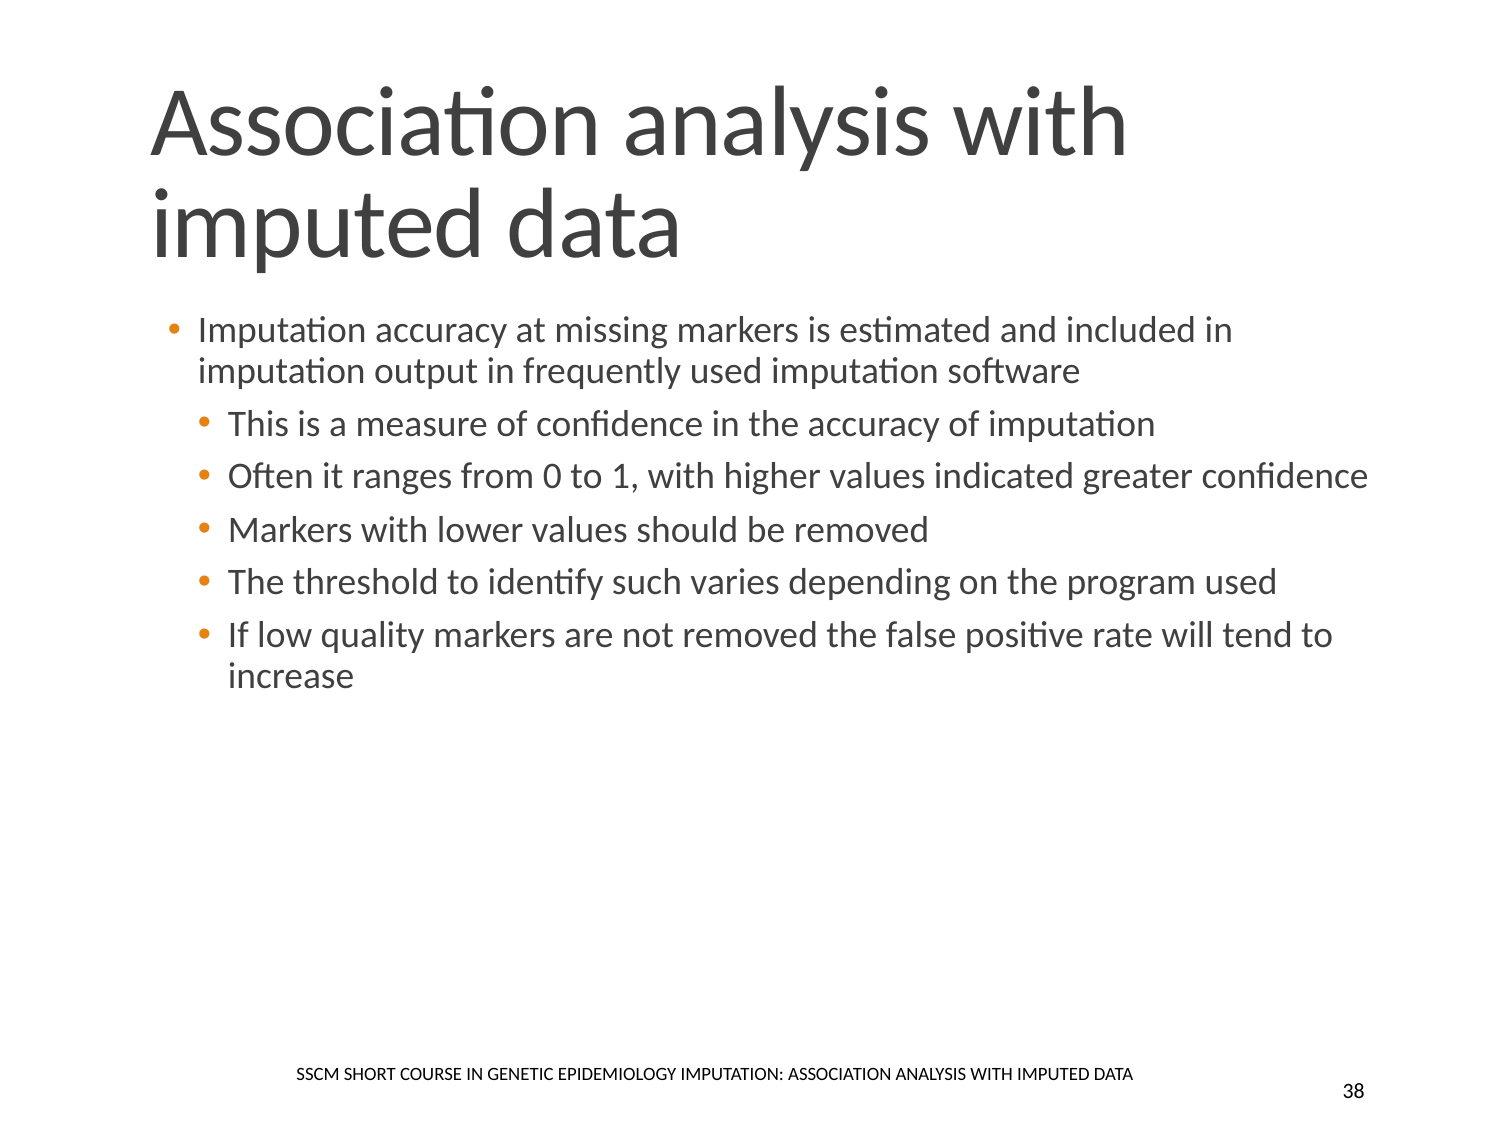

# Association analysis with imputed data
Imputation accuracy at missing markers is estimated and included in imputation output in frequently used imputation software
This is a measure of confidence in the accuracy of imputation
Often it ranges from 0 to 1, with higher values indicated greater confidence
Markers with lower values should be removed
The threshold to identify such varies depending on the program used
If low quality markers are not removed the false positive rate will tend to increase
SSCM Short Course in Genetic Epidemiology Imputation: Association analysis with imputed data
38